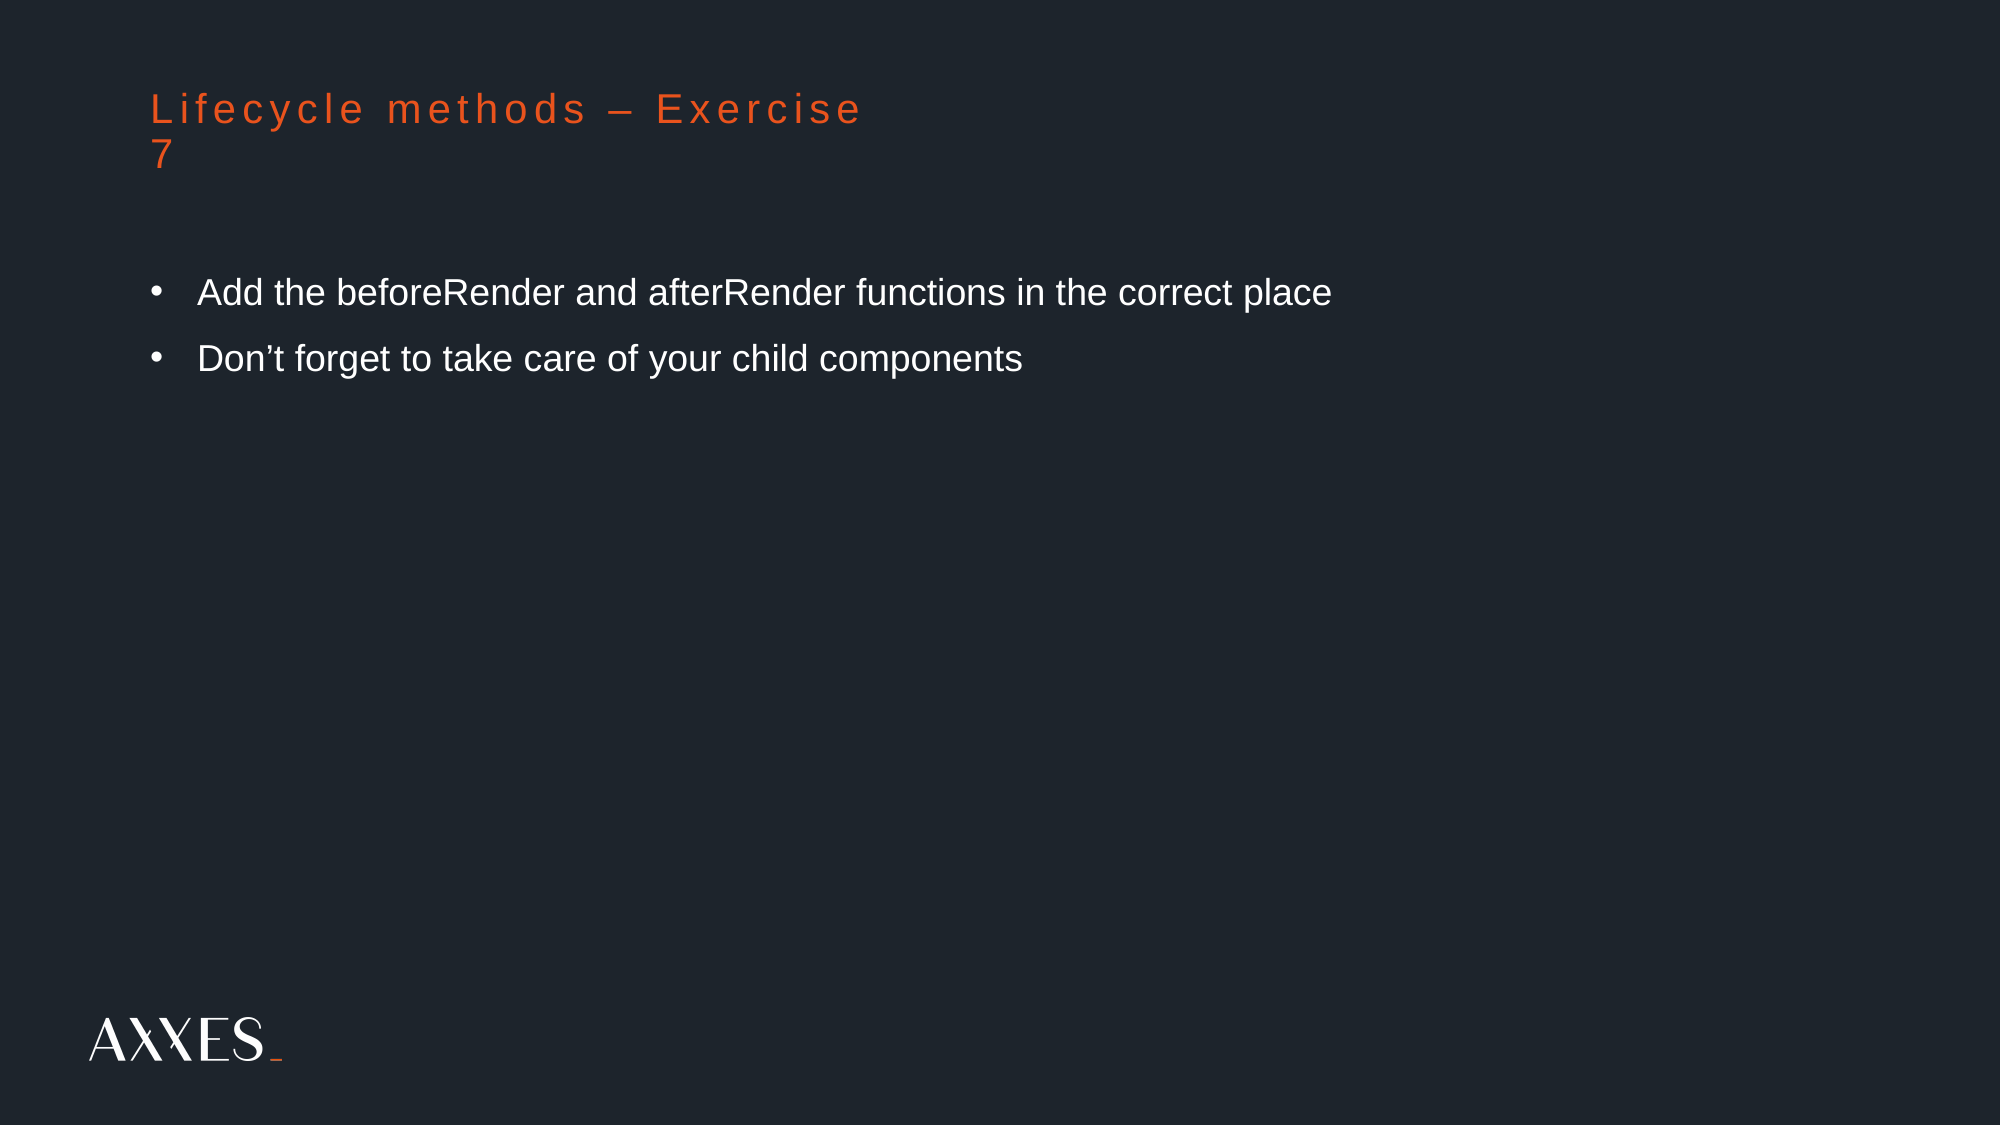

# Lifecycle methods – Exercise 7
Add the beforeRender and afterRender functions in the correct place
Don’t forget to take care of your child components